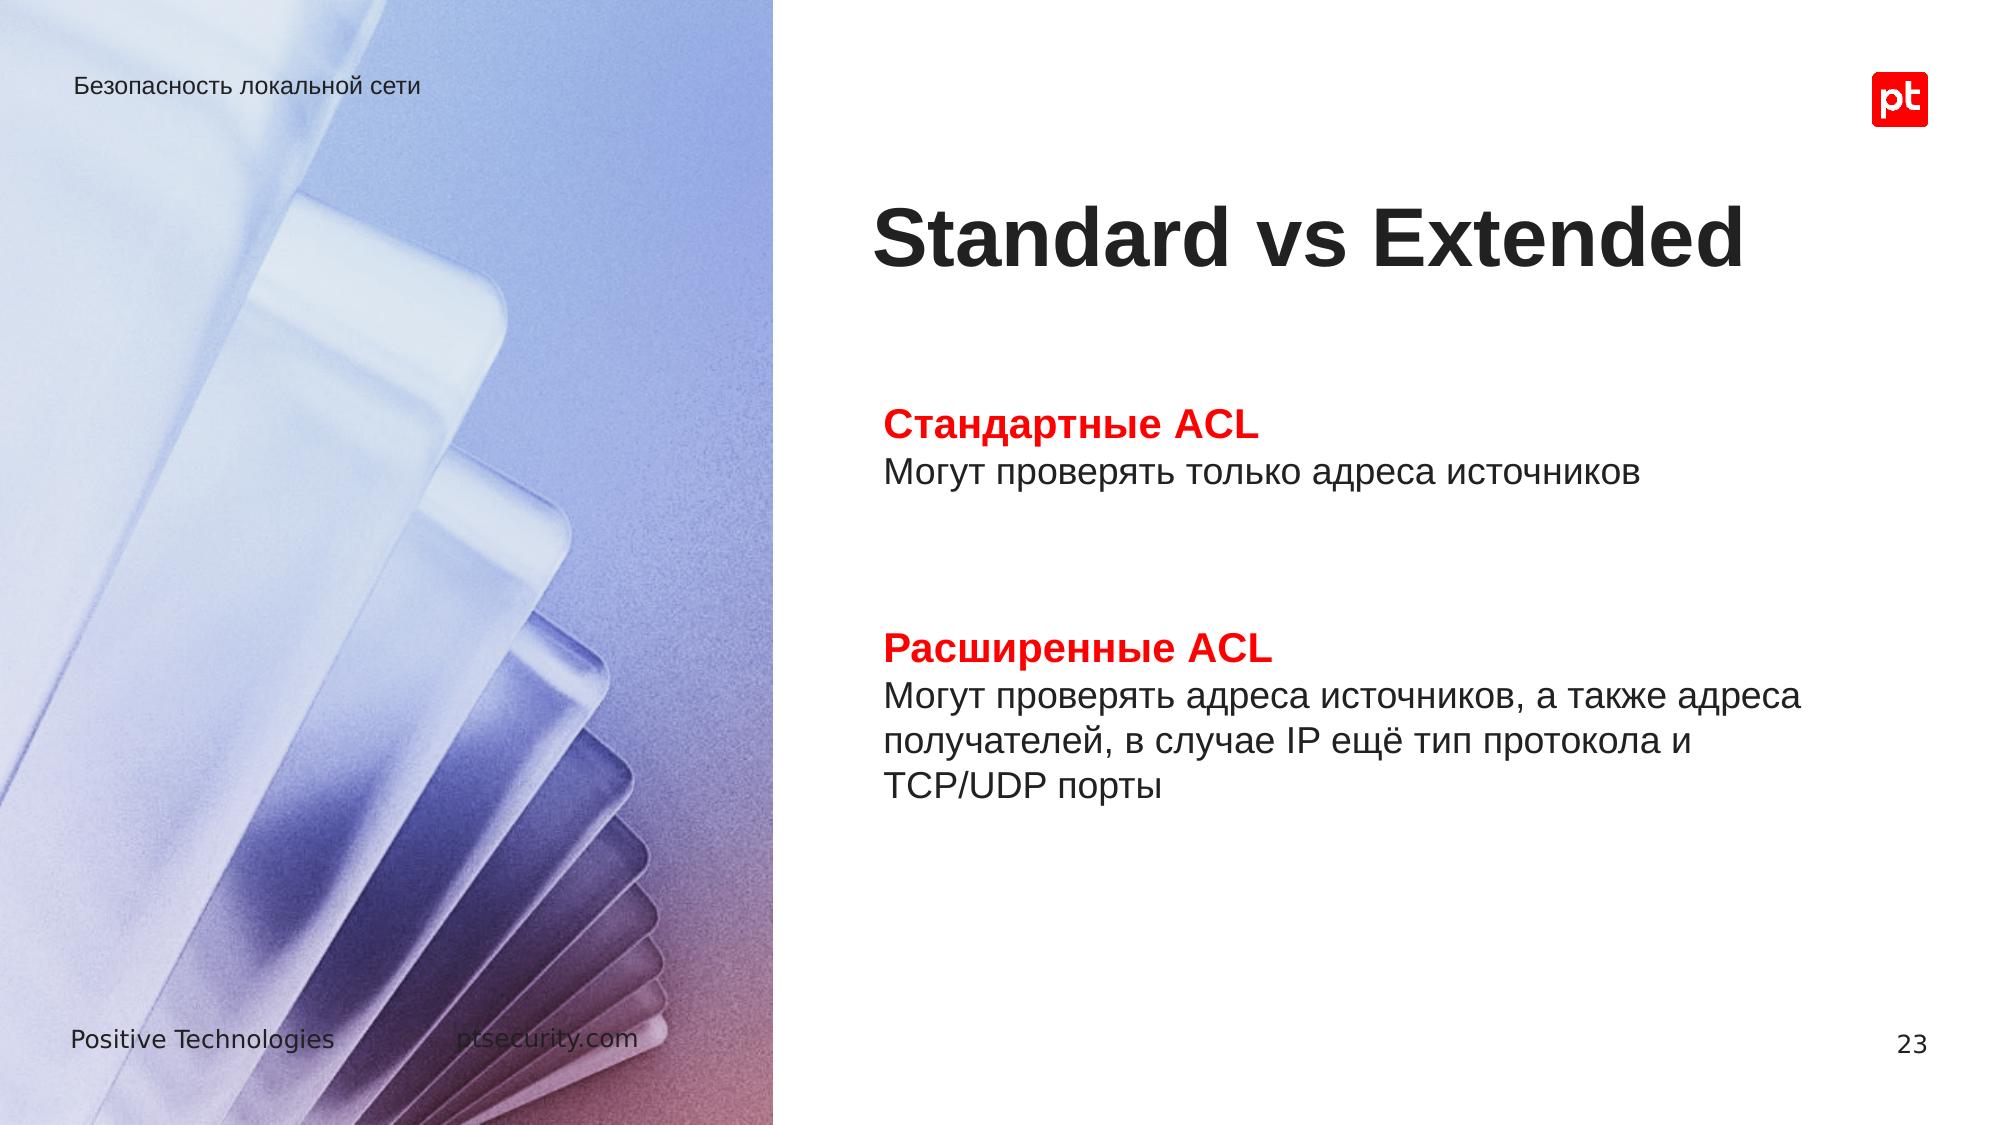

Безопасность локальной сети
# Standard vs Extended
Стандартные ACL
Могут проверять только адреса источников

Расширенные ACL
Могут проверять адреса источников, а также адреса получателей, в случае IP ещё тип протокола и TCP/UDP порты
23